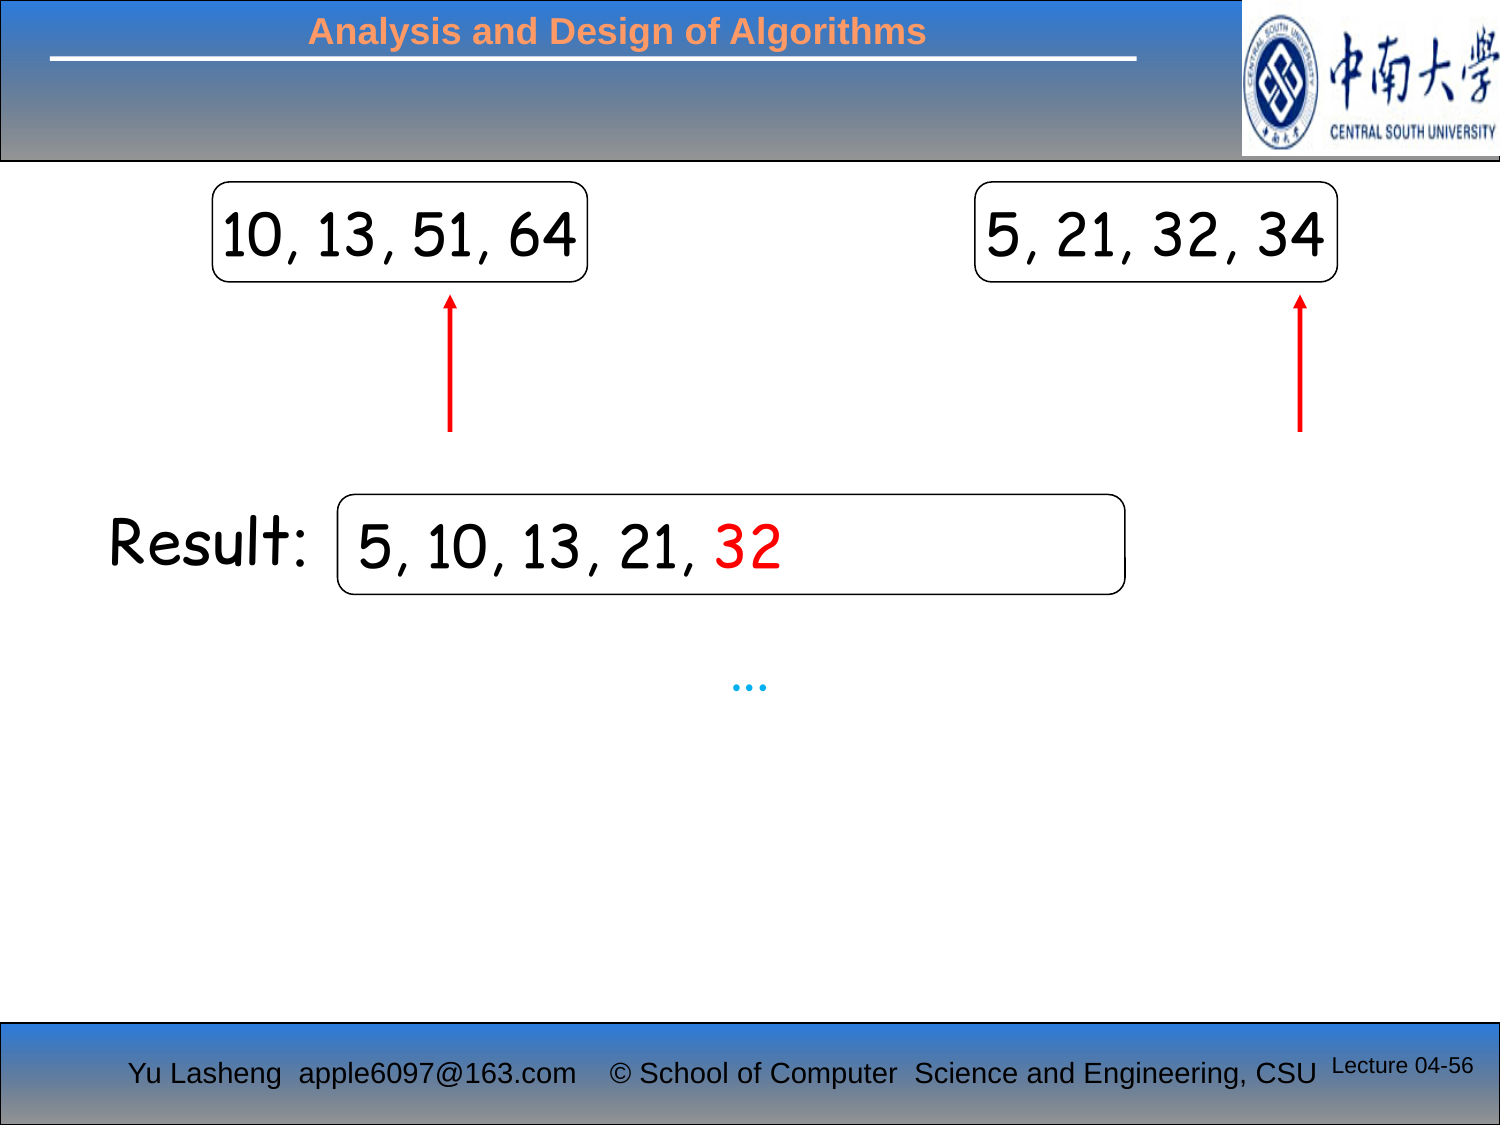

10, 13, 51, 64
5, 21, 32, 34

Result:
5, 10, 13, 21, 32
…
Lecture 04-56